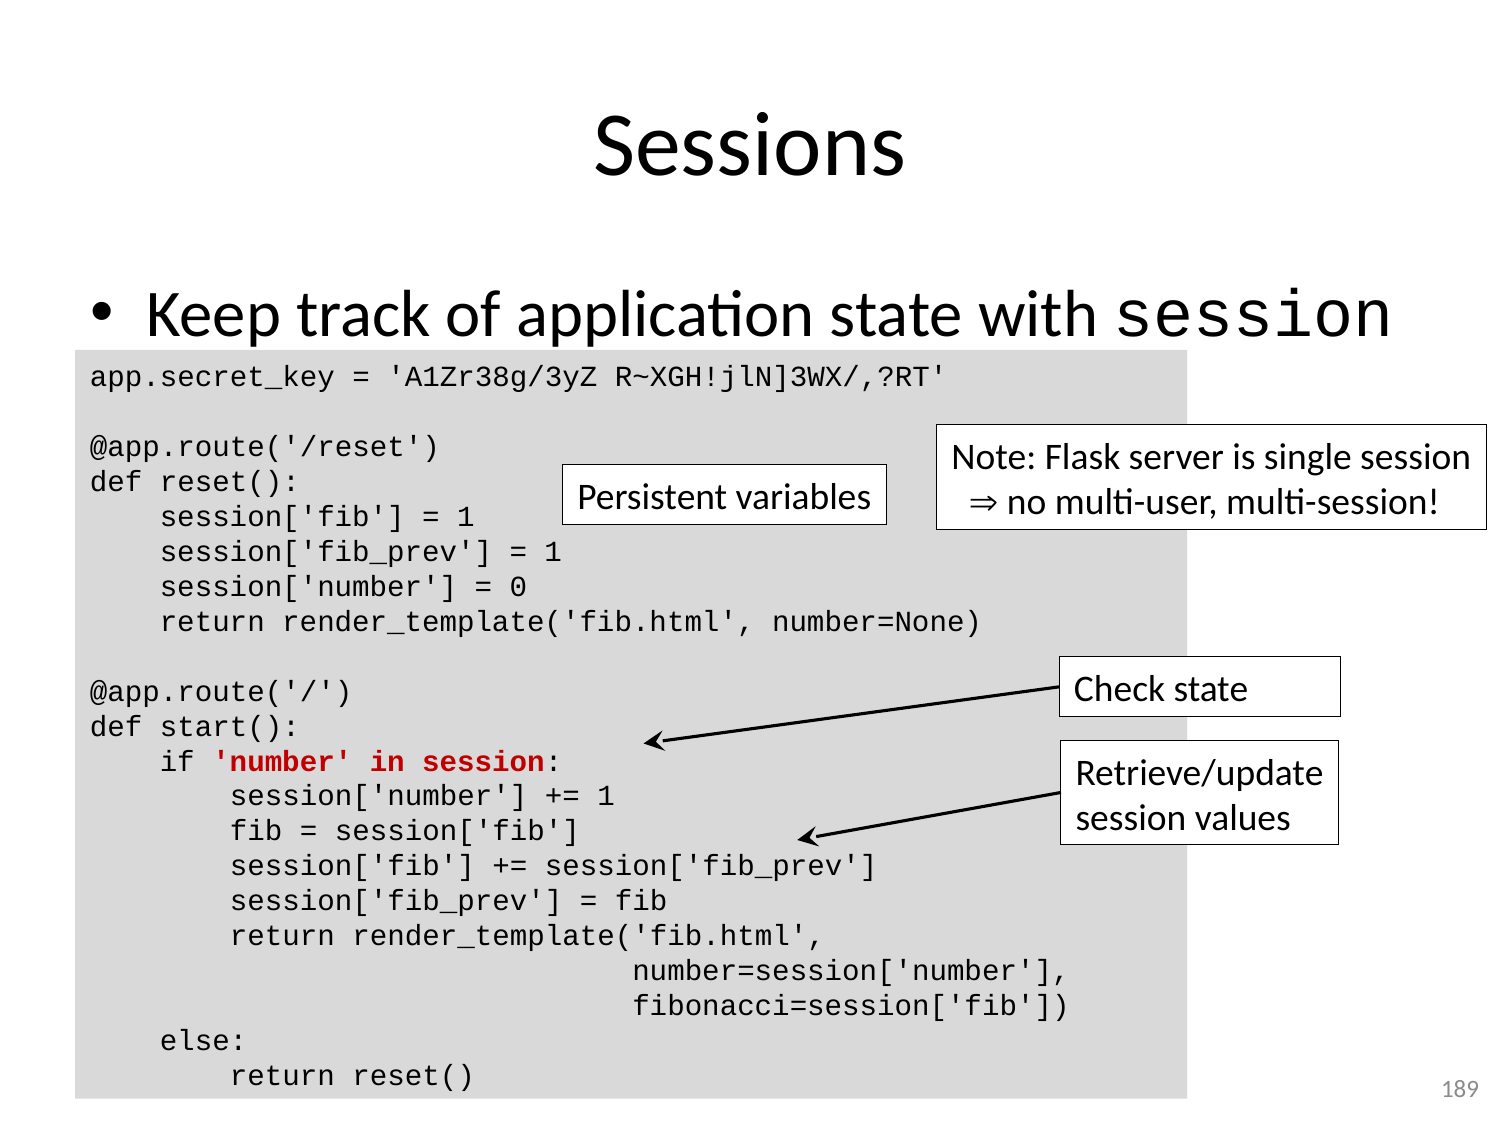

# Sessions
Keep track of application state with session
app.secret_key = 'A1Zr38g/3yZ R~XGH!jlN]3WX/,?RT'

@app.route('/reset')
def reset():
    session['fib'] = 1
    session['fib_prev'] = 1
    session['number'] = 0
    return render_template('fib.html', number=None)

@app.route('/')
def start():
    if 'number' in session:
        session['number'] += 1
        fib = session['fib']
        session['fib'] += session['fib_prev']
        session['fib_prev'] = fib
        return render_template('fib.html',
                               number=session['number'],
                               fibonacci=session['fib'])
    else:
        return reset()
Note: Flask server is single session
  ⇒ no multi-user, multi-session!
Persistent variables
Check state
Retrieve/update
session values
189